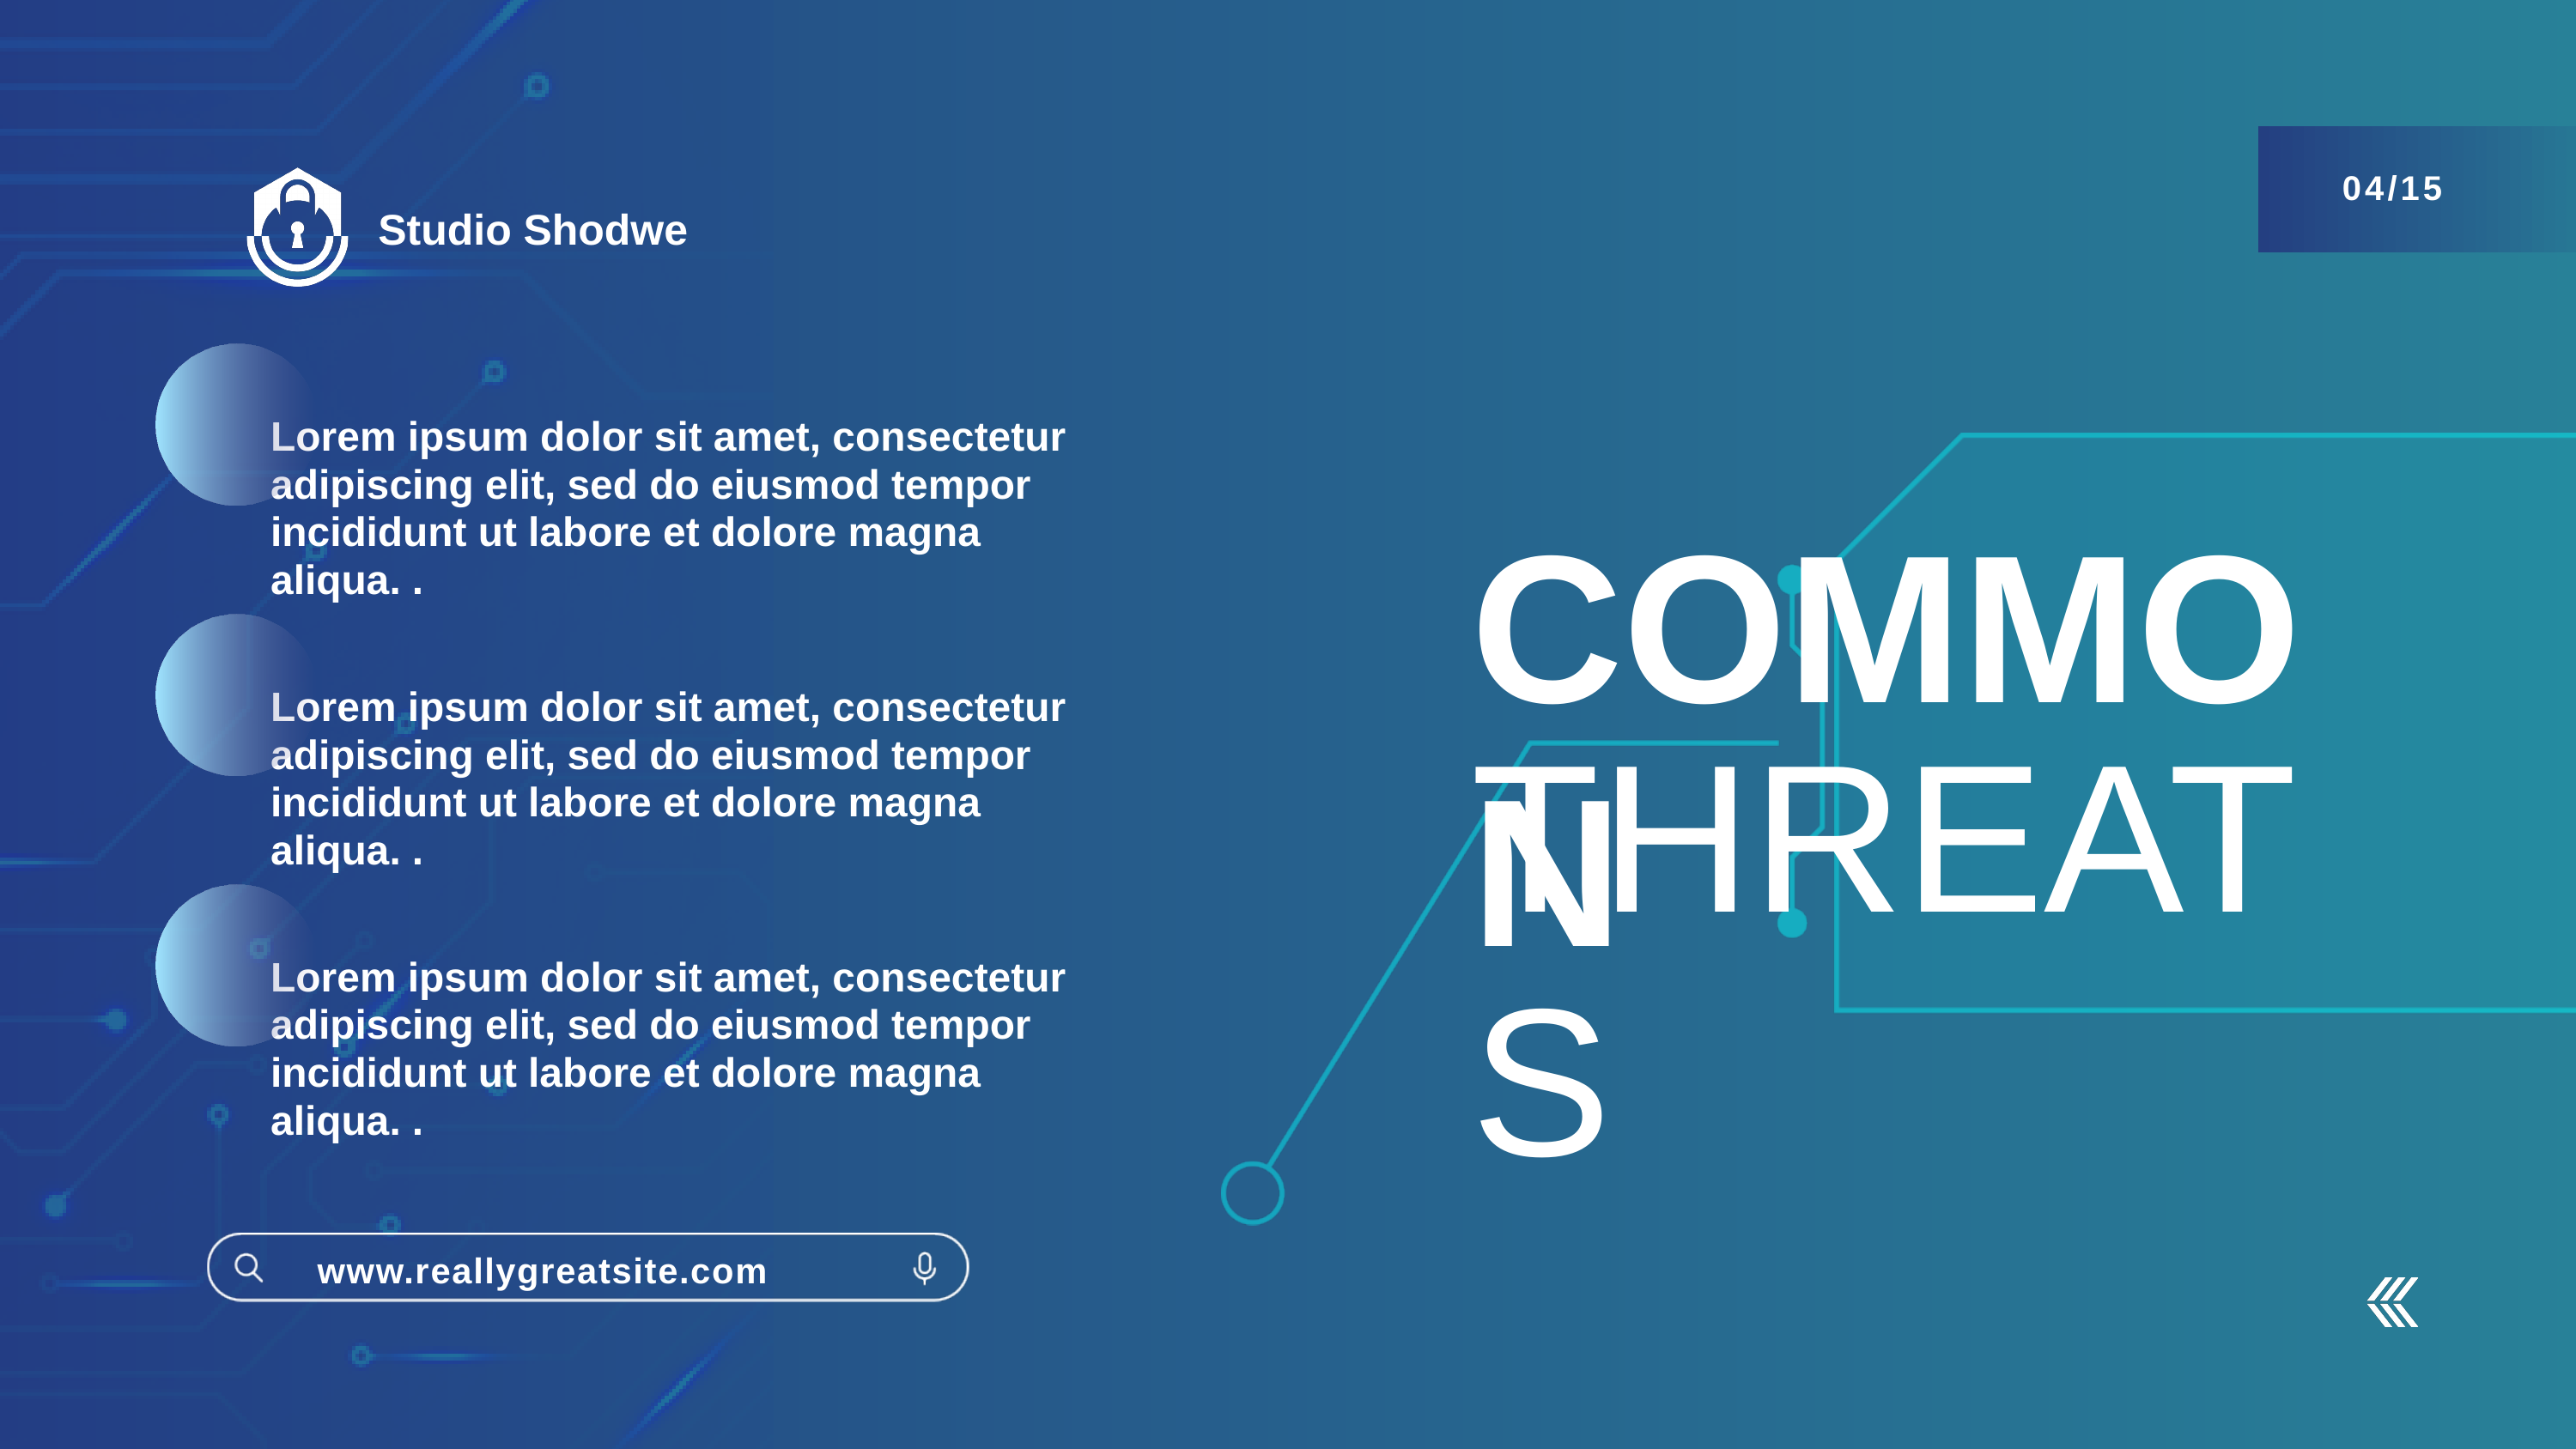

04/15
Studio Shodwe

Lorem ipsum dolor sit amet, consectetur adipiscing elit, sed do eiusmod tempor incididunt ut labore et dolore magna aliqua. .

COMMON

Lorem ipsum dolor sit amet, consectetur adipiscing elit, sed do eiusmod tempor incididunt ut labore et dolore magna aliqua. .
THREATS

Lorem ipsum dolor sit amet, consectetur adipiscing elit, sed do eiusmod tempor incididunt ut labore et dolore magna aliqua. .

www.reallygreatsite.com